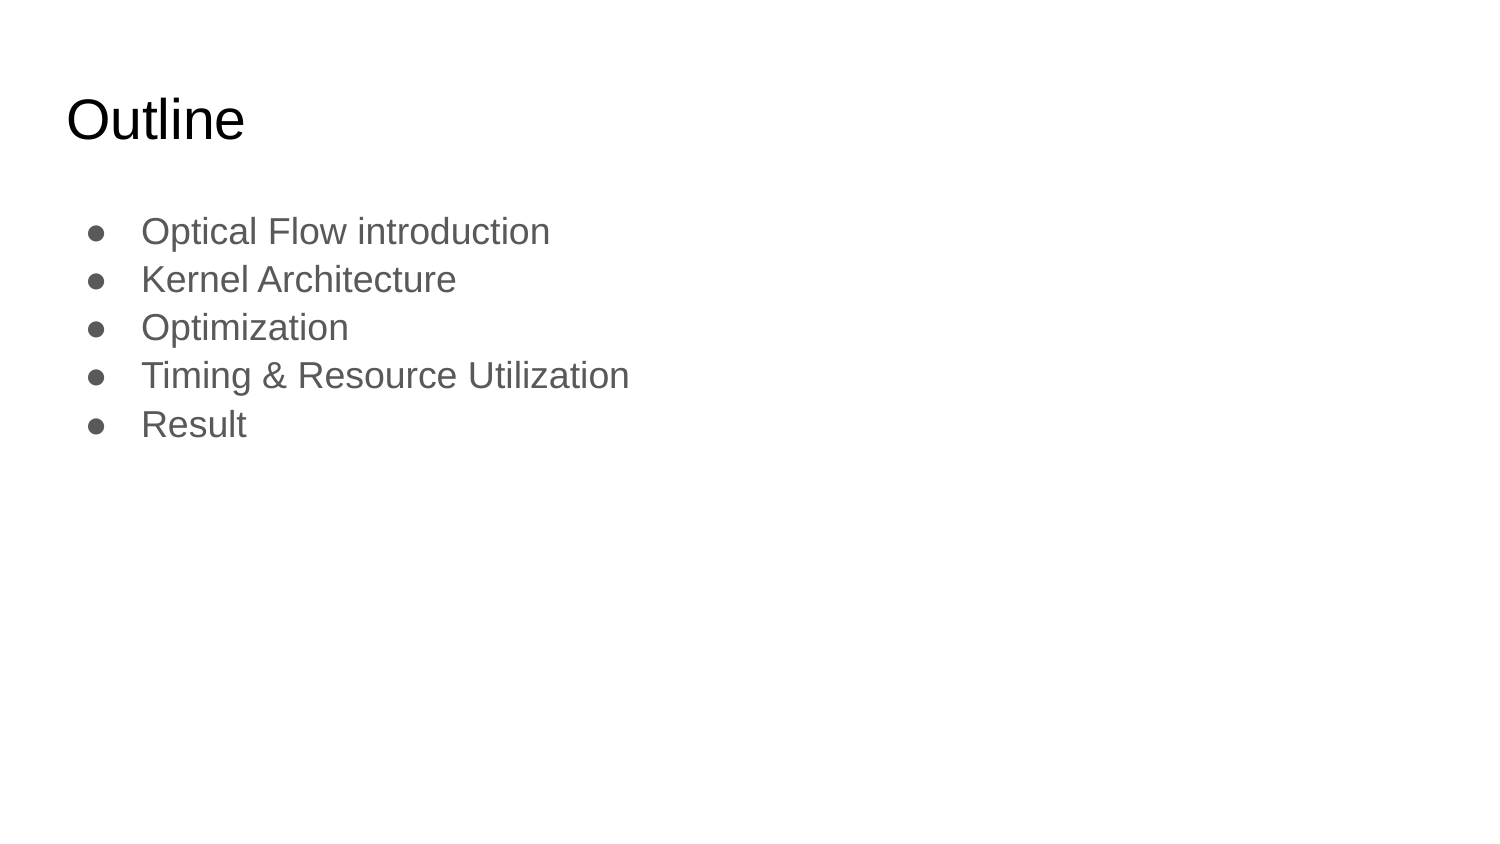

# Outline
Optical Flow introduction
Kernel Architecture
Optimization
Timing & Resource Utilization
Result